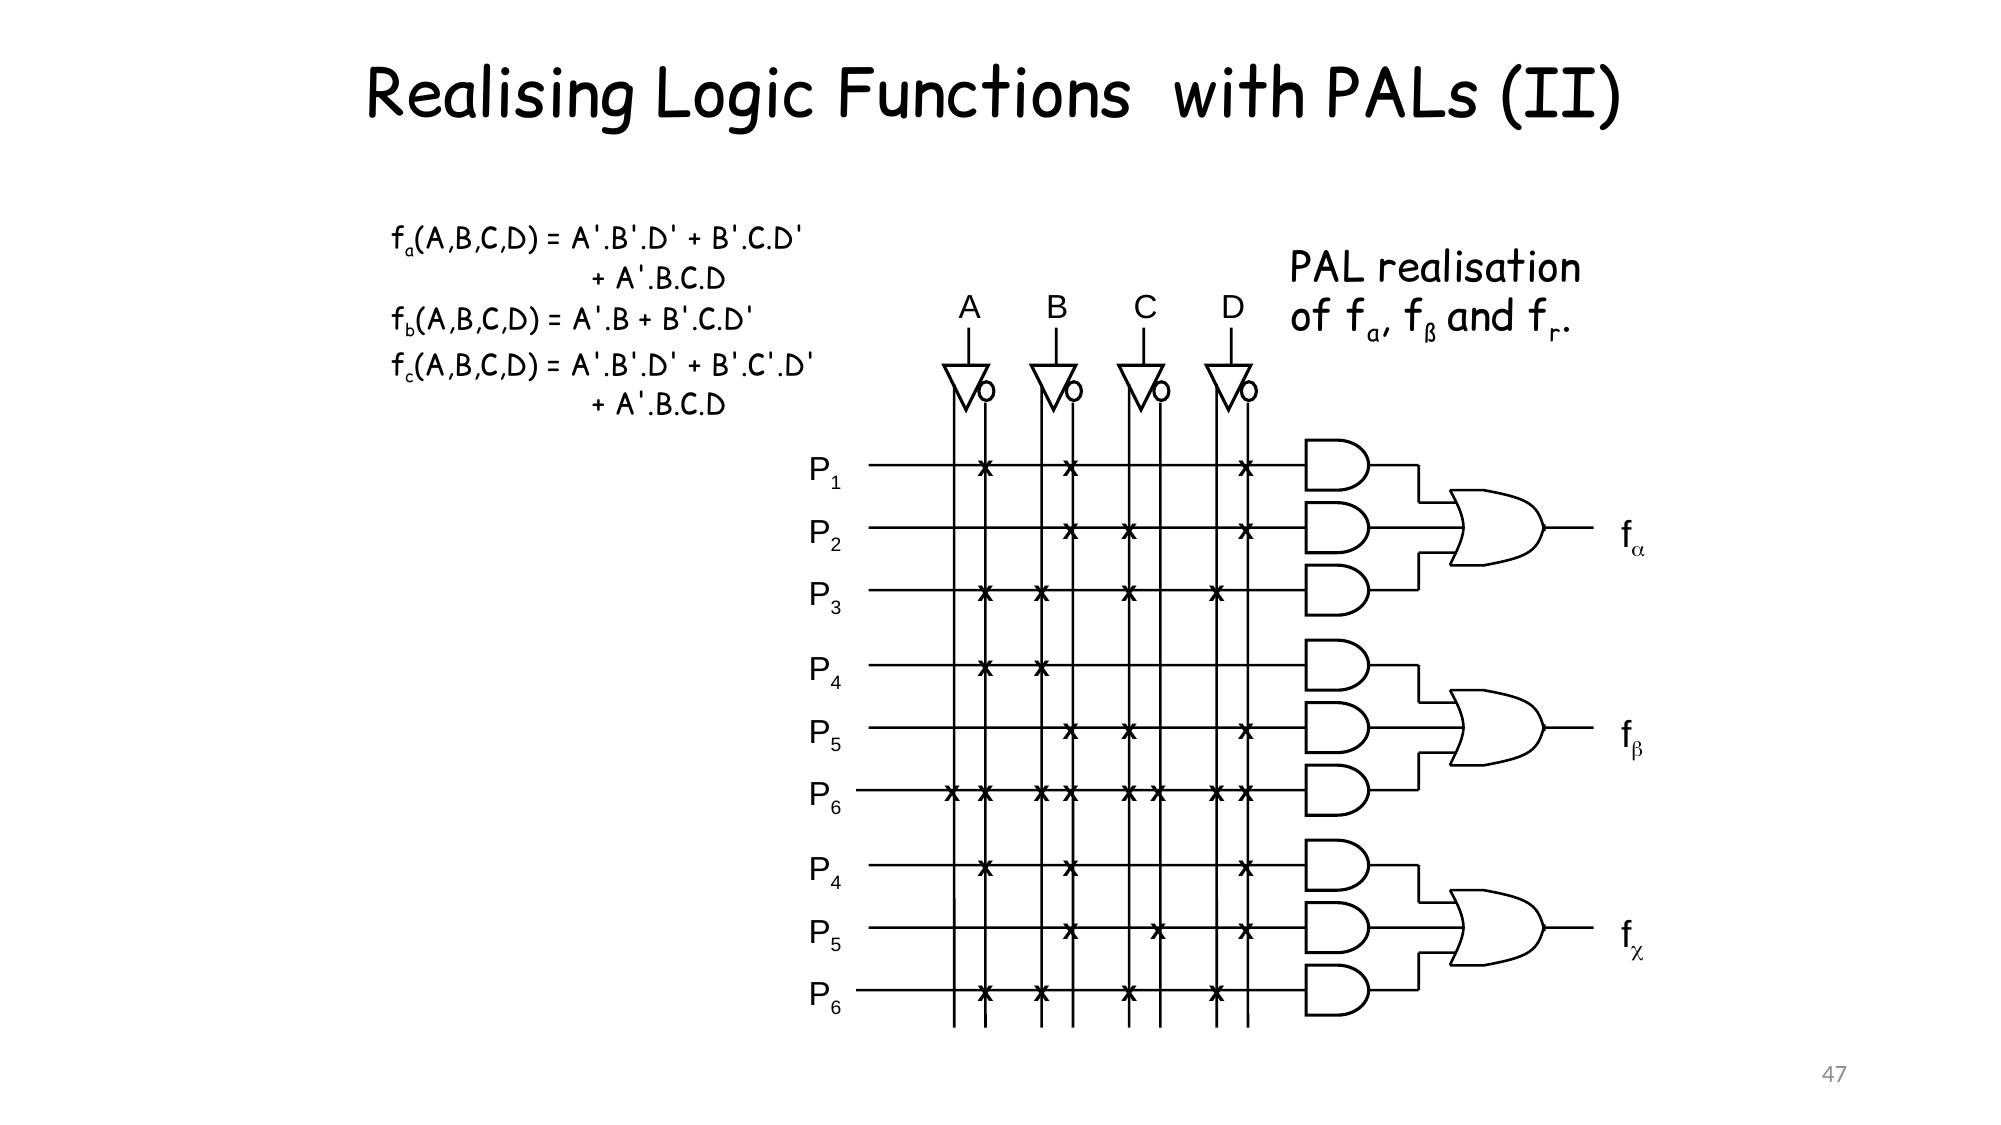

# Realising Logic Functions  with PALs (II)
fa(A,B,C,D) = A'.B'.D' + B'.C.D'
                       + A'.B.C.D
fb(A,B,C,D) = A'.B + B'.C.D'
fc(A,B,C,D) = A'.B'.D' + B'.C'.D'
                       + A'.B.C.D
	PAL realisation of fa, fß and fr.
A

B

C

D

P1

P2

fα

P3

x
x
x
x
x
x
x
x
x
x
P4

P5

fβ

P6

x
x
x
x
x
x
x
x
x
x
x
x
x
P4

P5

fχ

P6

x
x
x
x
x
x
x
x
x
x
47